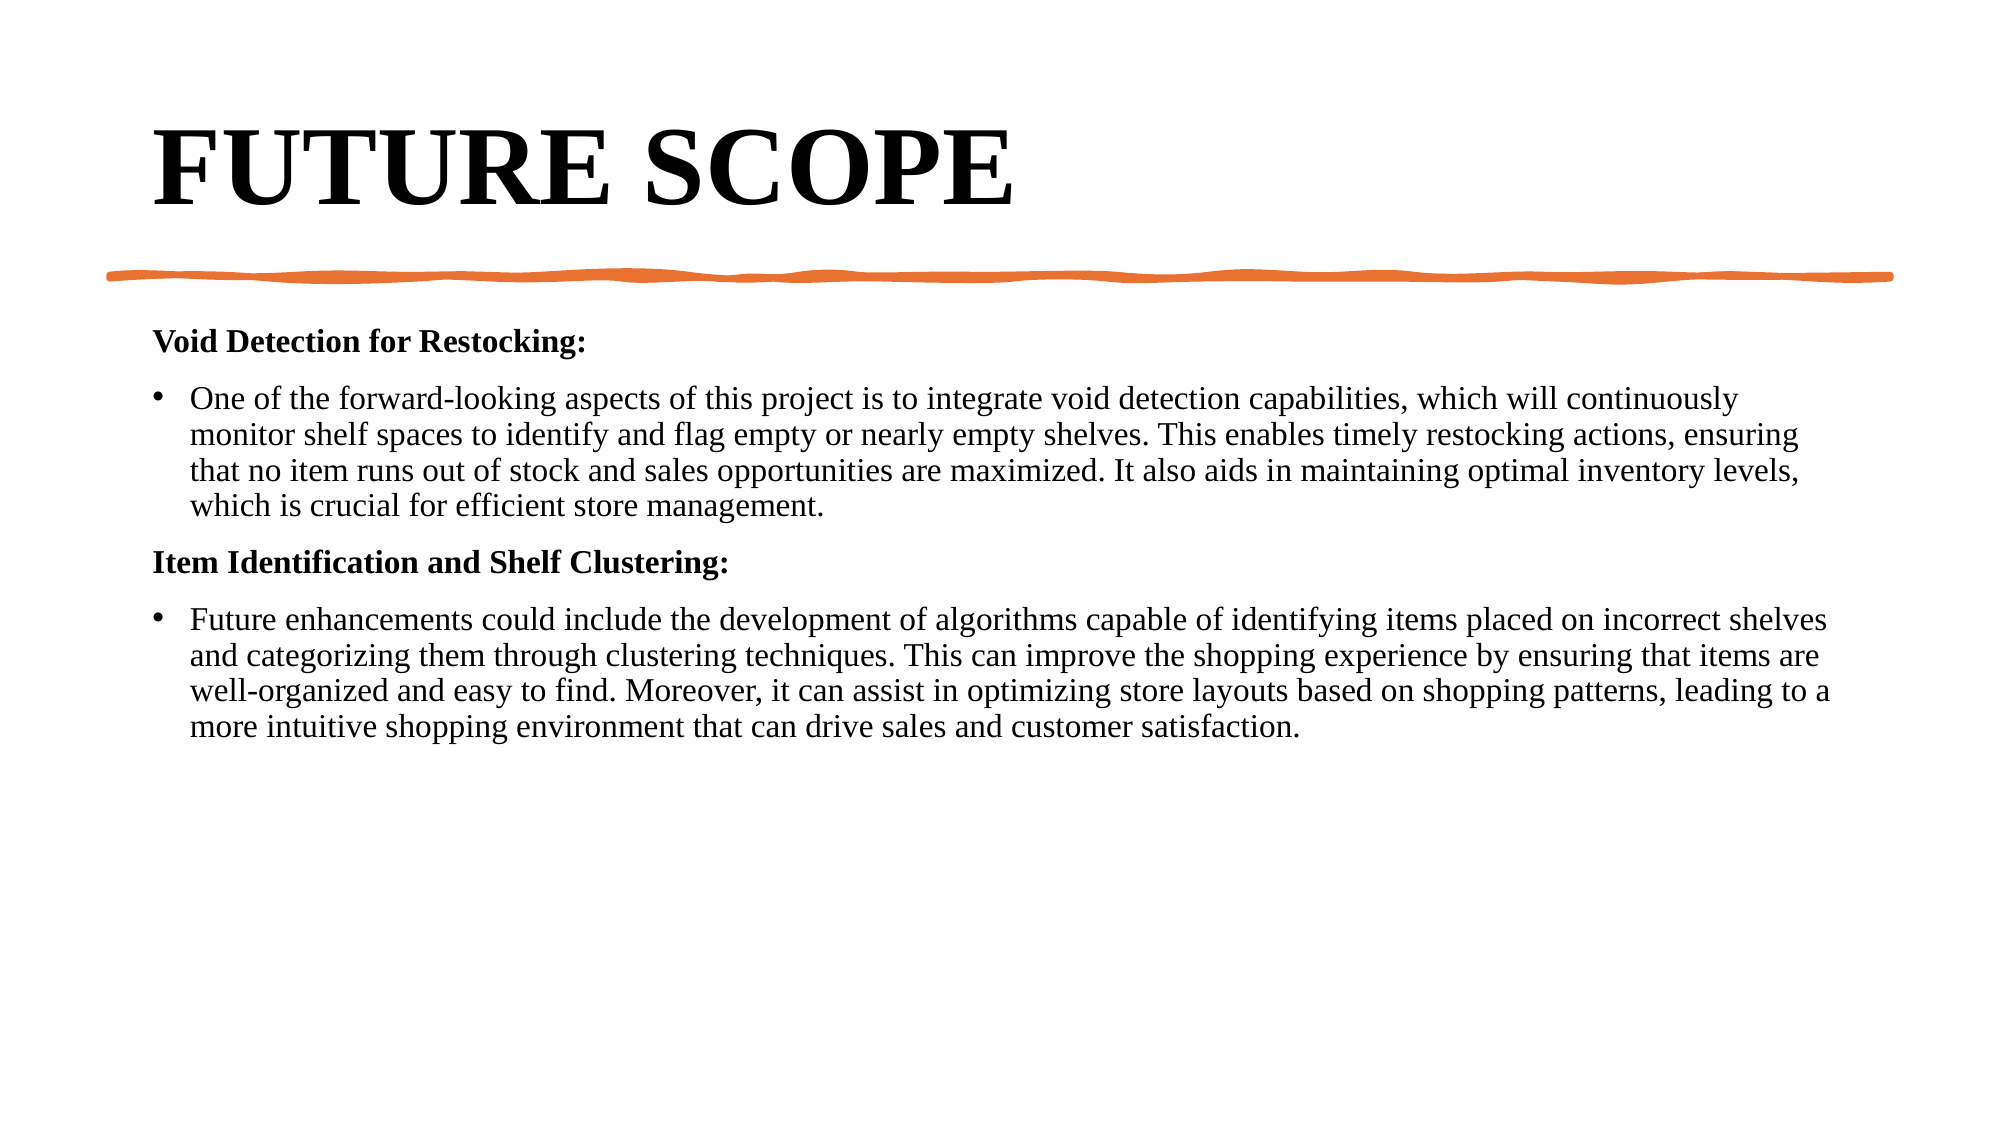

# FUTURE SCOPE

Void Detection for Restocking:
One of the forward-looking aspects of this project is to integrate void detection capabilities, which will continuously monitor shelf spaces to identify and flag empty or nearly empty shelves. This enables timely restocking actions, ensuring that no item runs out of stock and sales opportunities are maximized. It also aids in maintaining optimal inventory levels, which is crucial for efficient store management.
Item Identification and Shelf Clustering:
Future enhancements could include the development of algorithms capable of identifying items placed on incorrect shelves and categorizing them through clustering techniques. This can improve the shopping experience by ensuring that items are well-organized and easy to find. Moreover, it can assist in optimizing store layouts based on shopping patterns, leading to a more intuitive shopping environment that can drive sales and customer satisfaction.